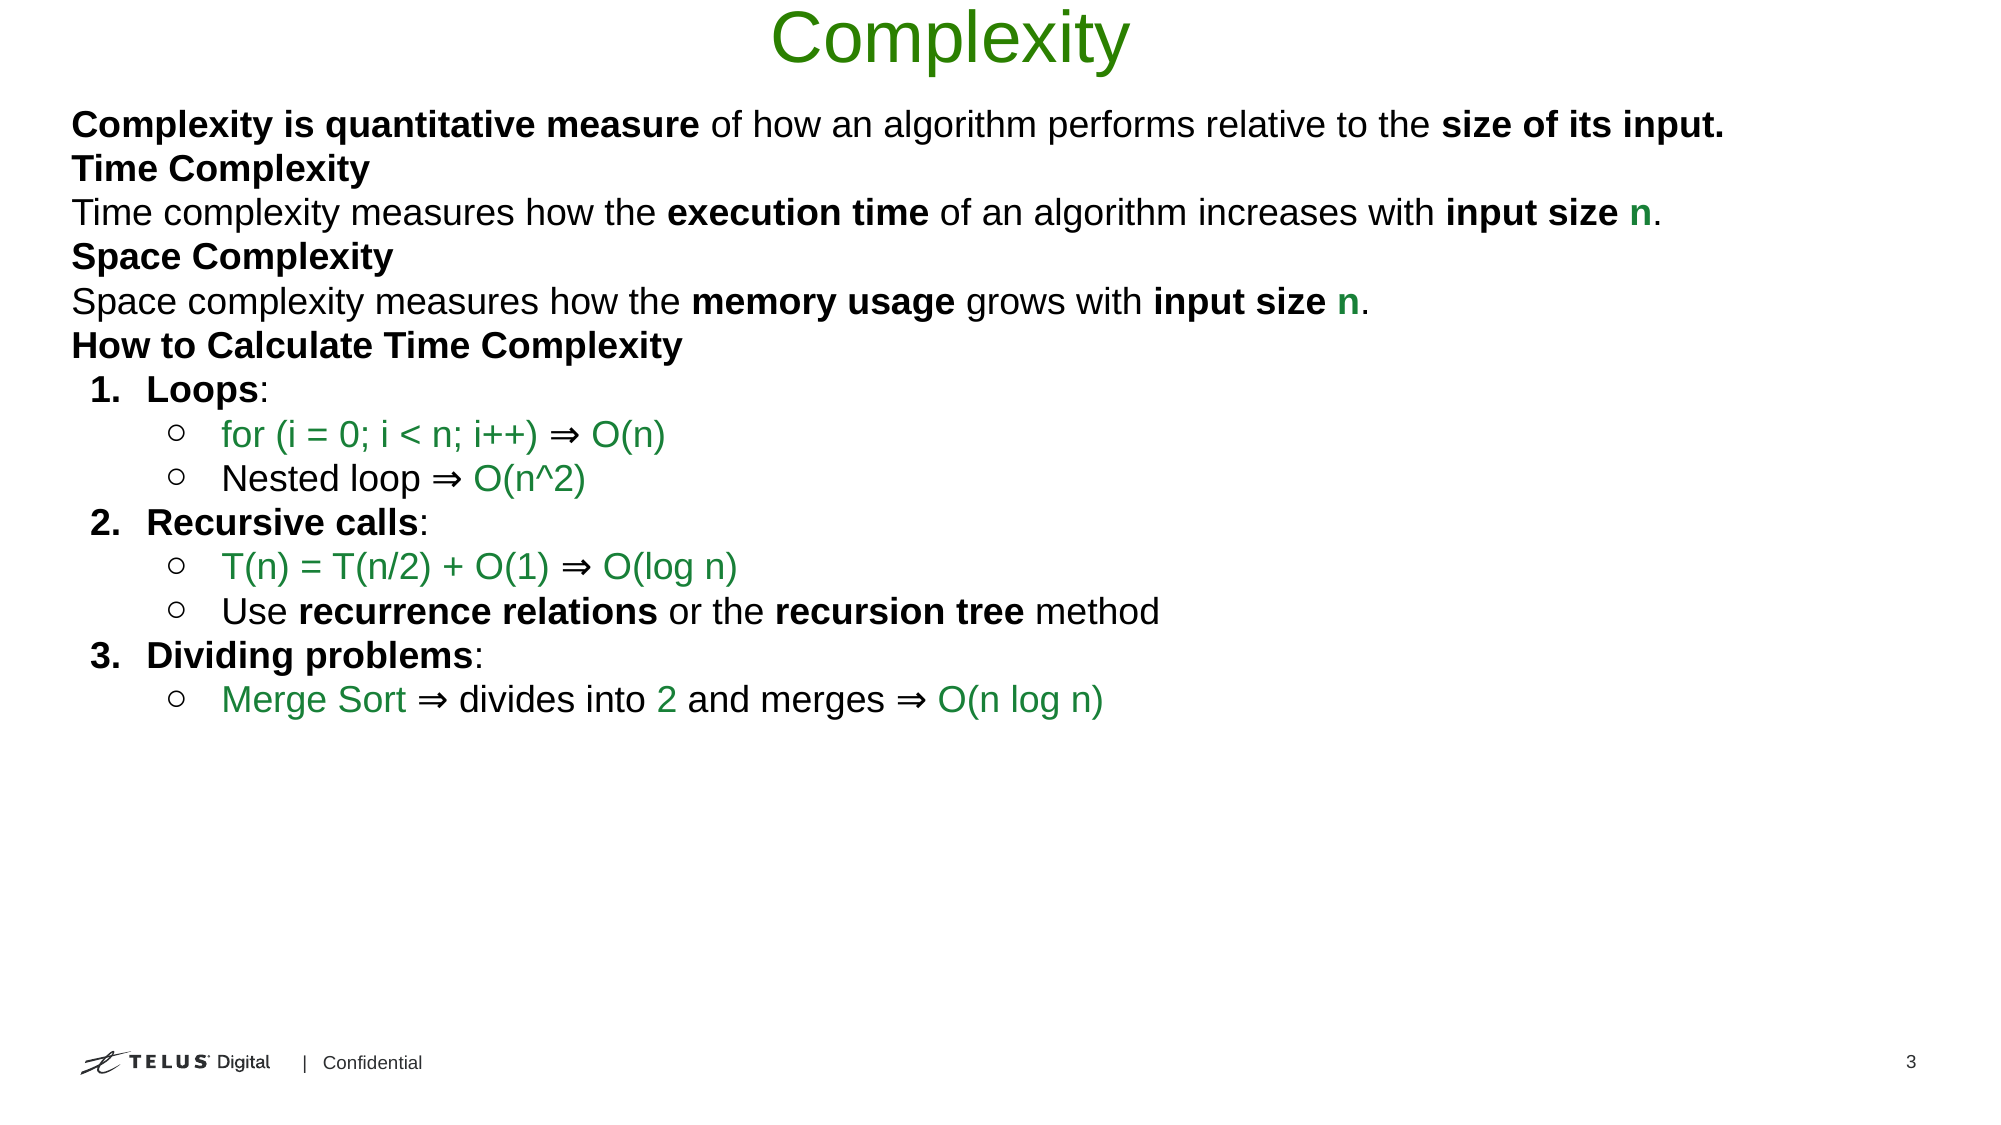

# Complexity
Complexity is quantitative measure of how an algorithm performs relative to the size of its input.
Time Complexity
Time complexity measures how the execution time of an algorithm increases with input size n.
Space Complexity
Space complexity measures how the memory usage grows with input size n.
How to Calculate Time Complexity
Loops:
for (i = 0; i < n; i++) ⇒ O(n)
Nested loop ⇒ O(n^2)
Recursive calls:
T(n) = T(n/2) + O(1) ⇒ O(log n)
Use recurrence relations or the recursion tree method
Dividing problems:
Merge Sort ⇒ divides into 2 and merges ⇒ O(n log n)